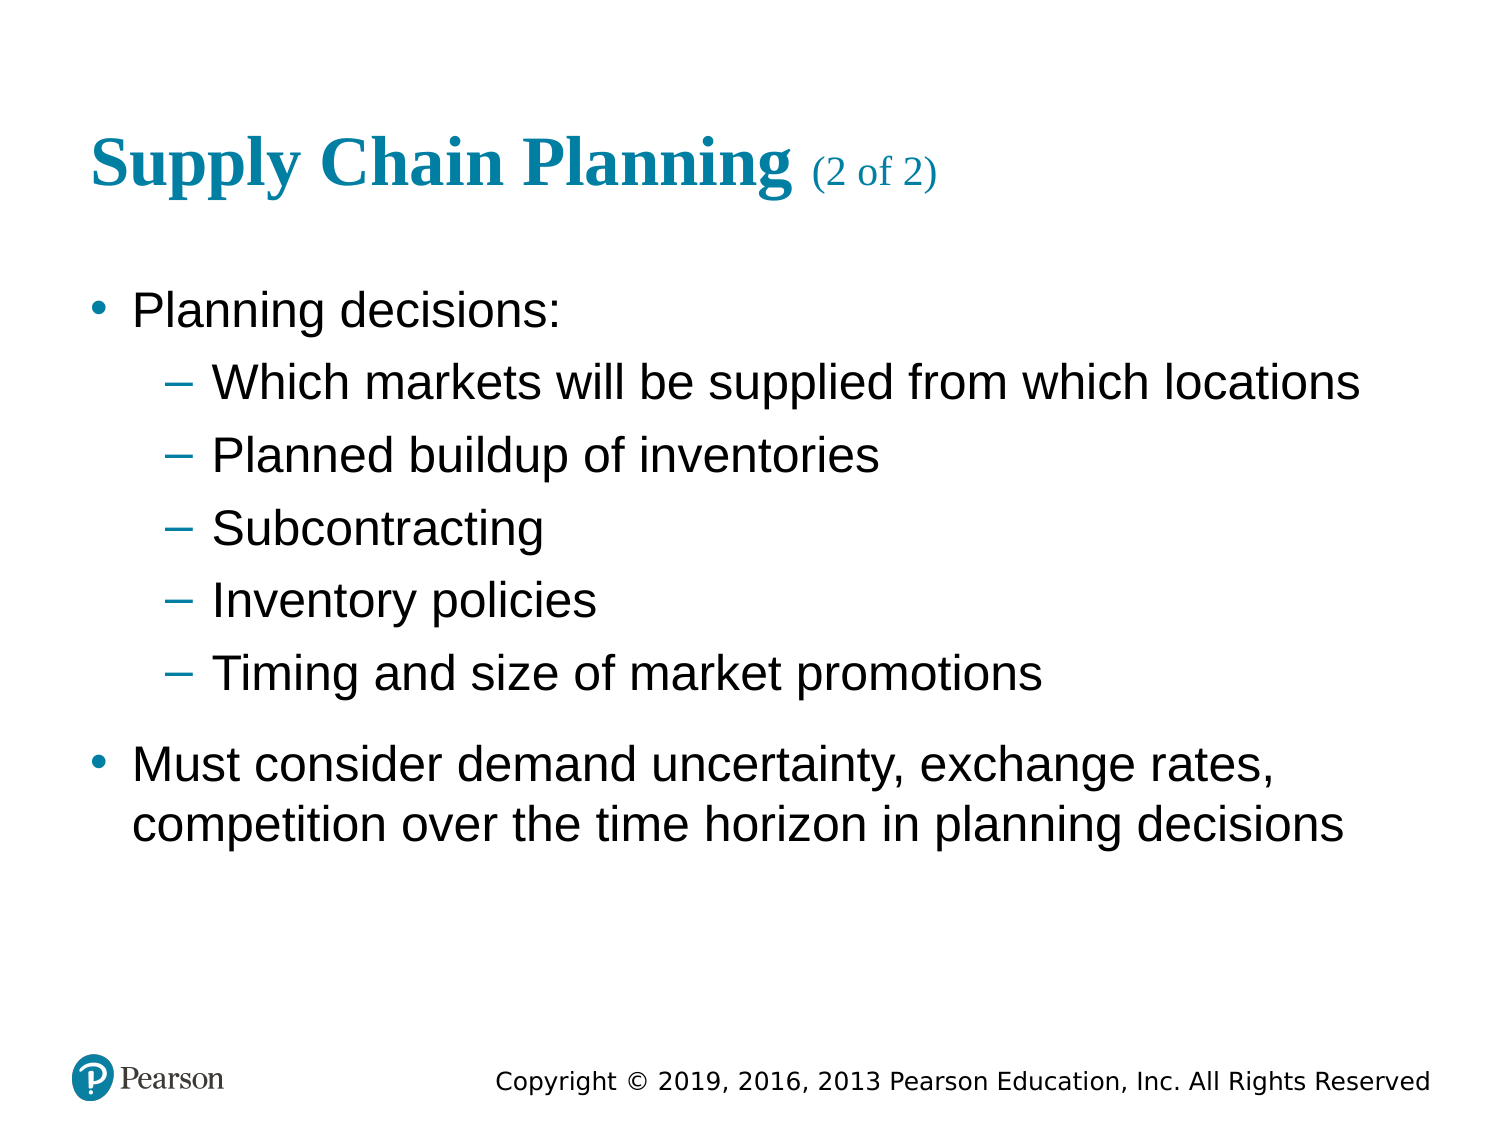

# Supply Chain Planning (2 of 2)
Planning decisions:
Which markets will be supplied from which locations
Planned buildup of inventories
Subcontracting
Inventory policies
Timing and size of market promotions
Must consider demand uncertainty, exchange rates, competition over the time horizon in planning decisions